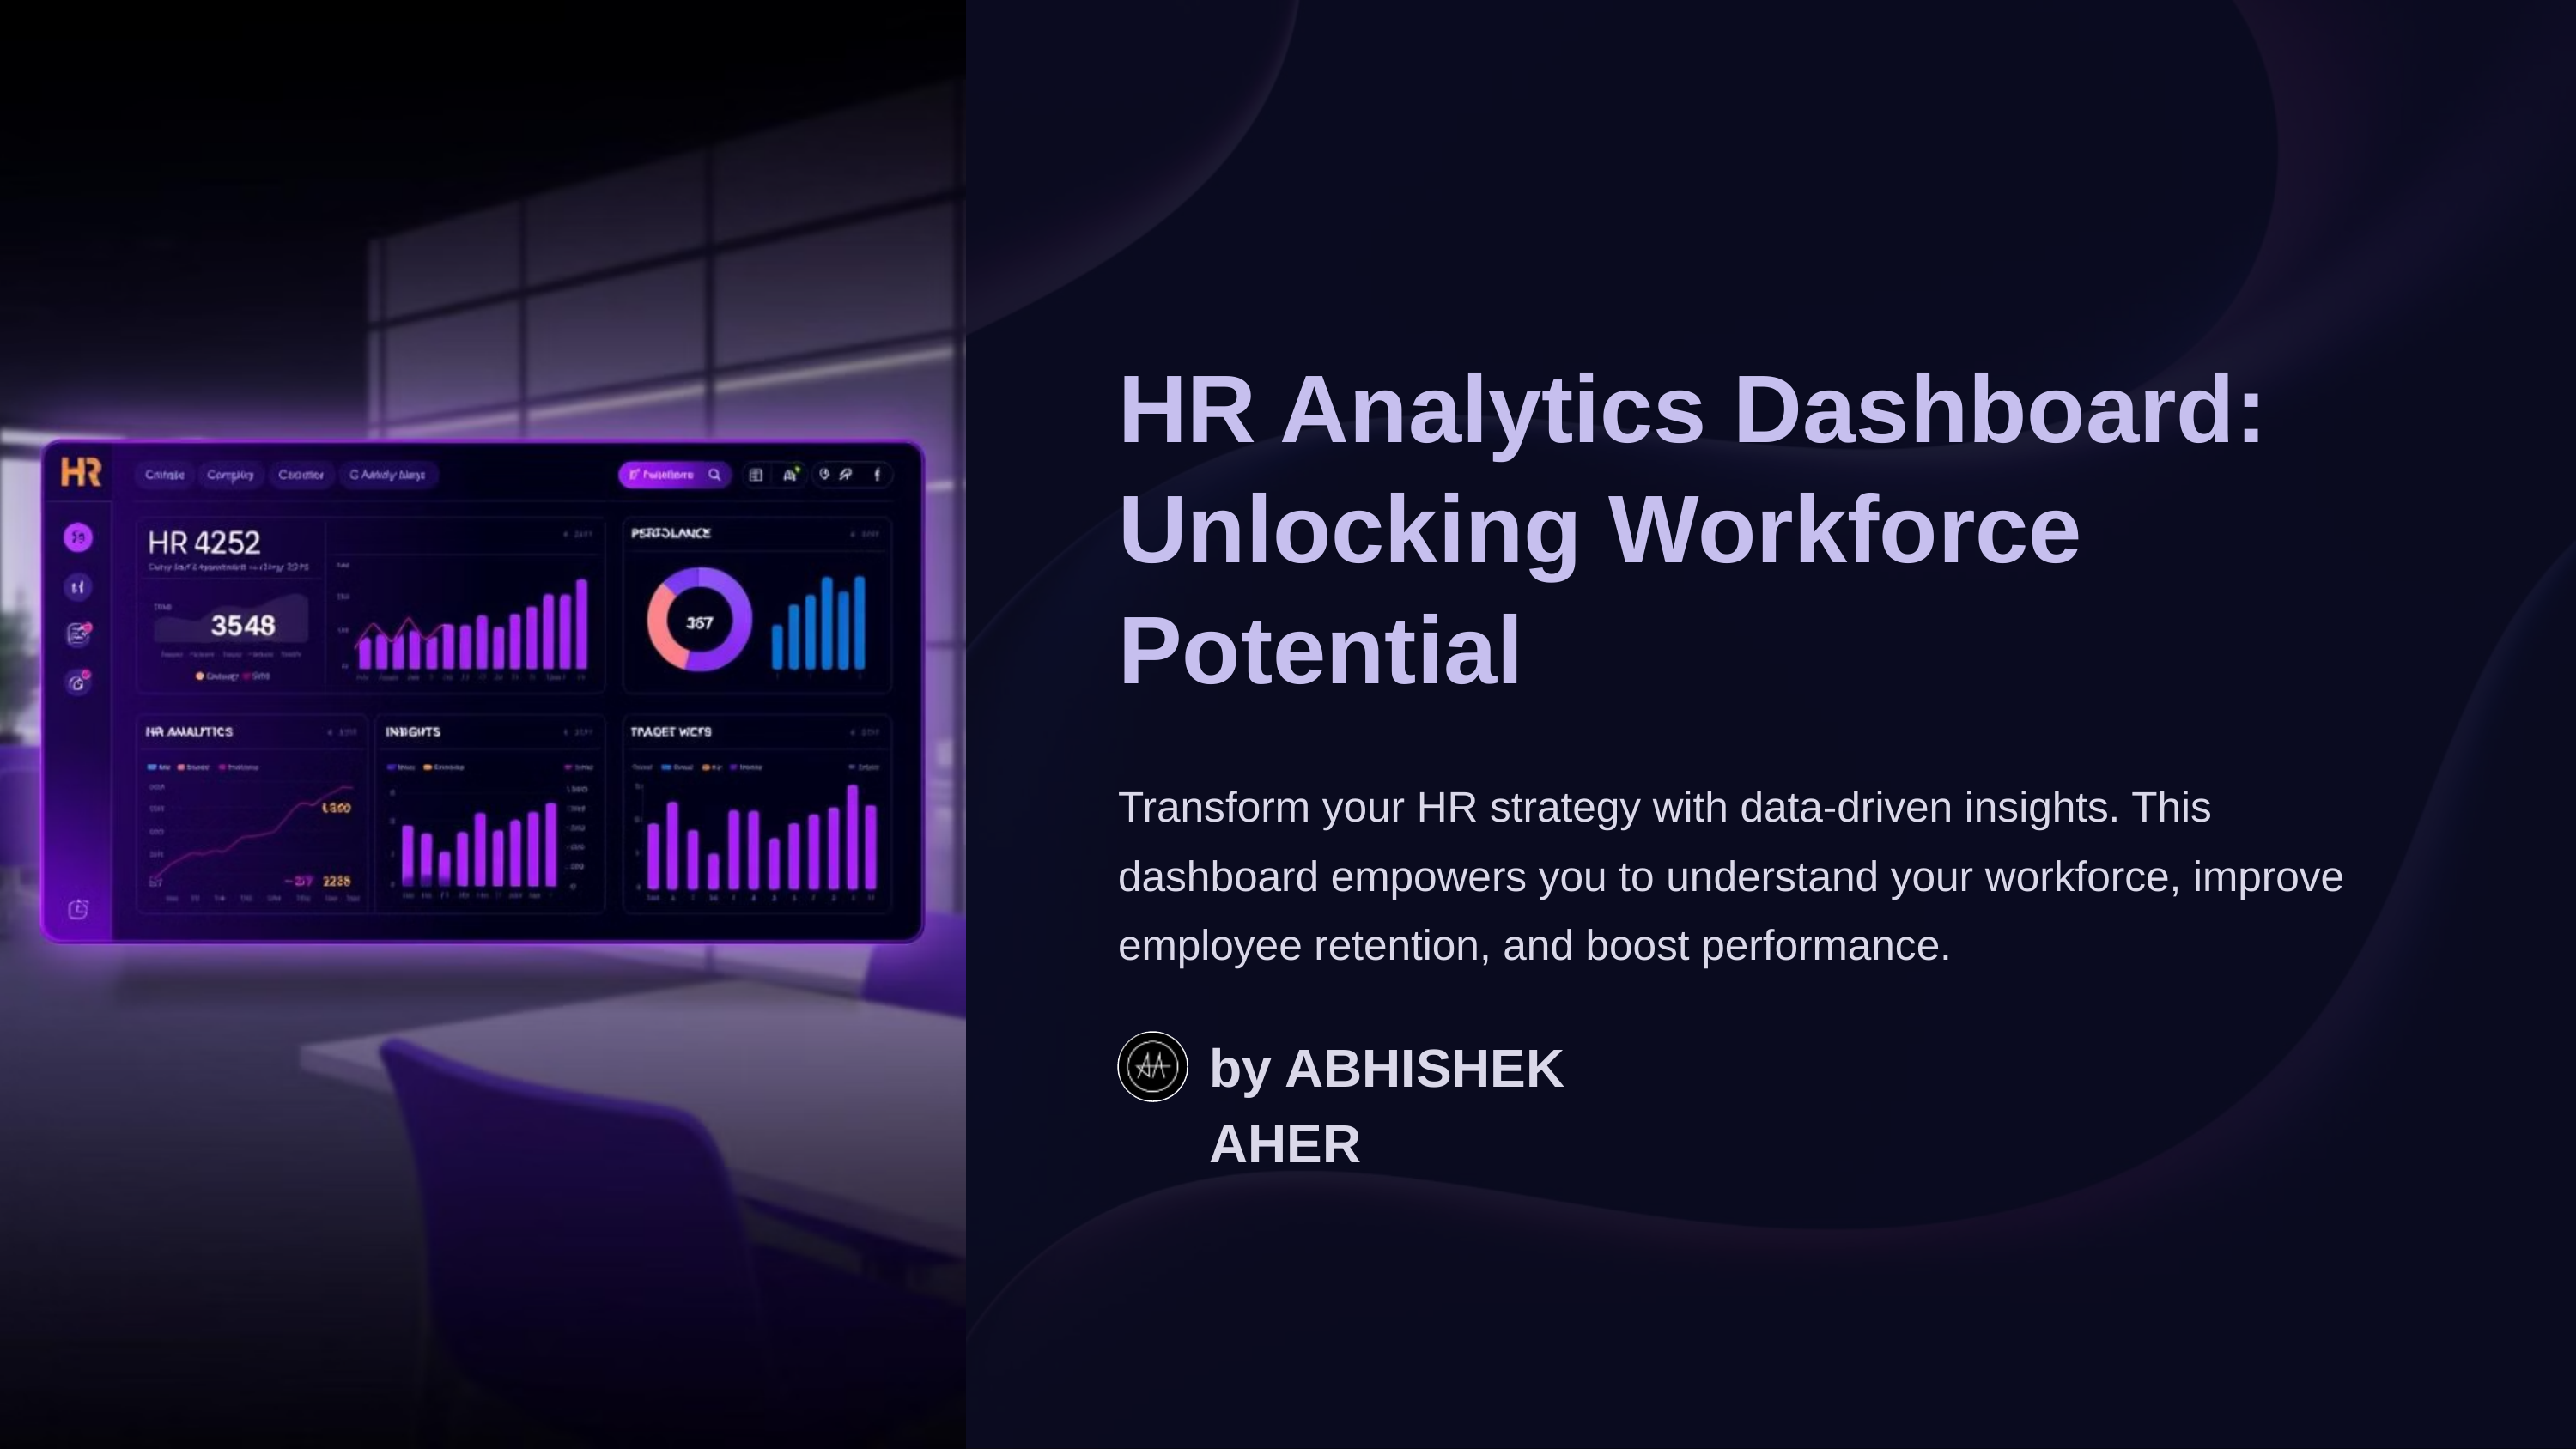

HR Analytics Dashboard: Unlocking Workforce Potential

Transform your HR strategy with data-driven insights. This dashboard empowers you to understand your workforce, improve employee retention, and boost performance.

by ABHISHEK AHER